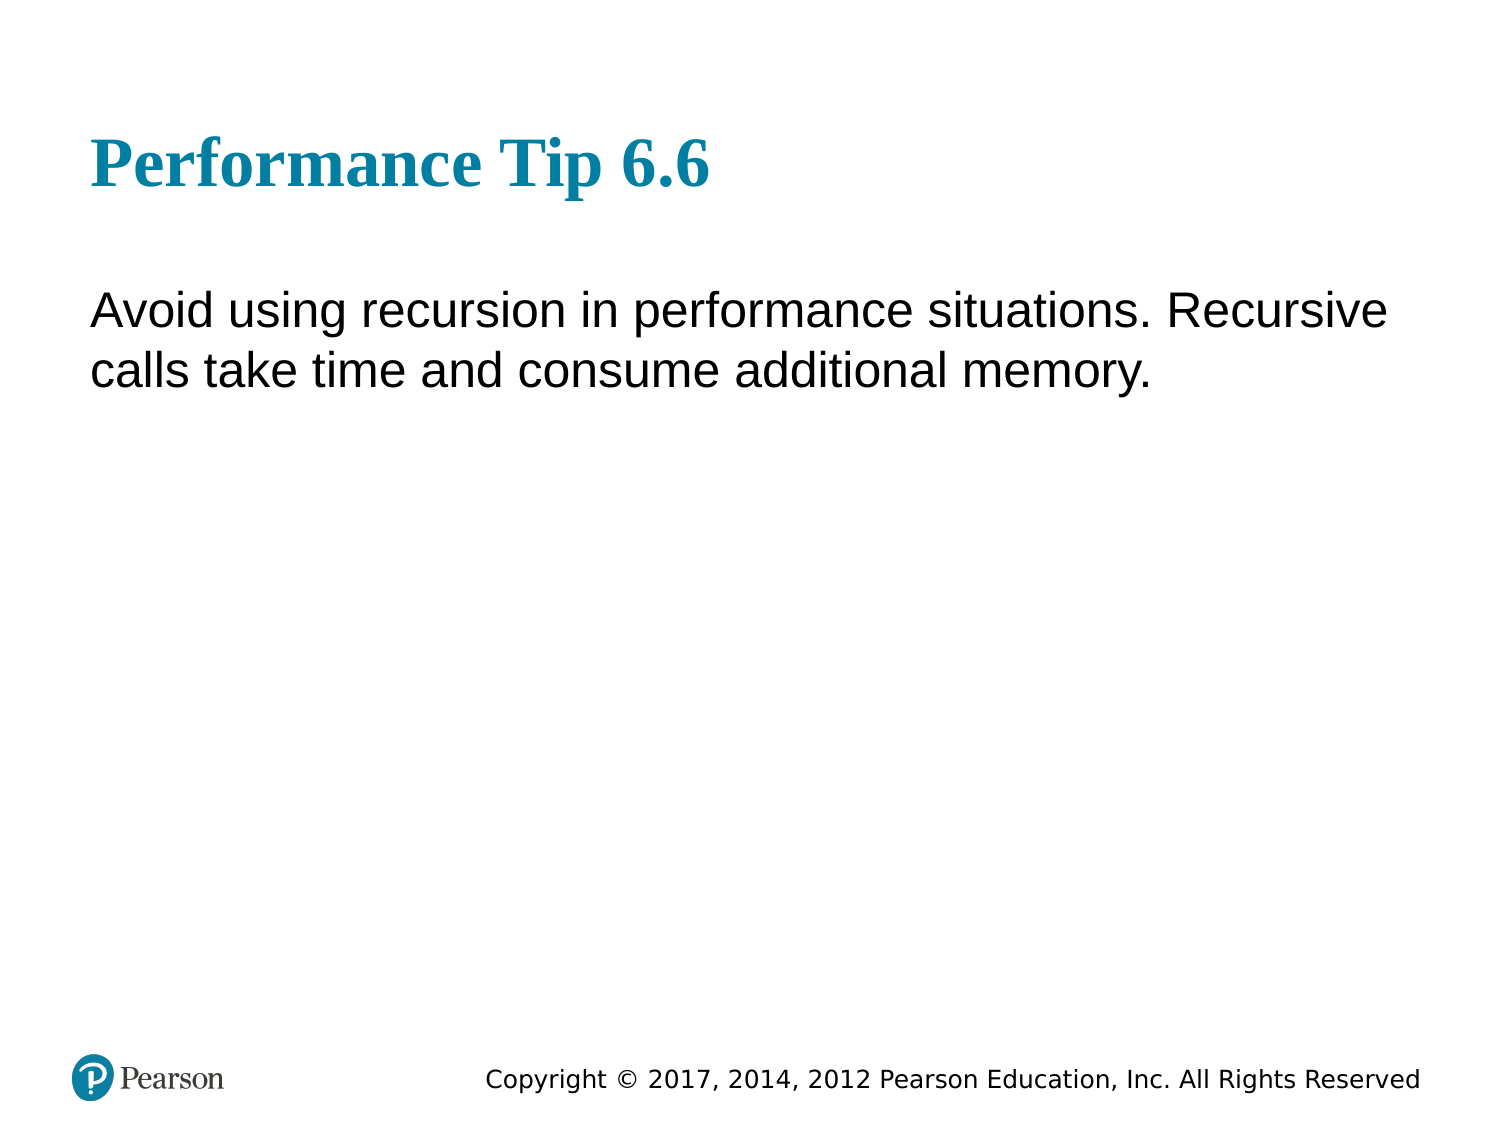

# Performance Tip 6.6
Avoid using recursion in performance situations. Recursive calls take time and consume additional memory.